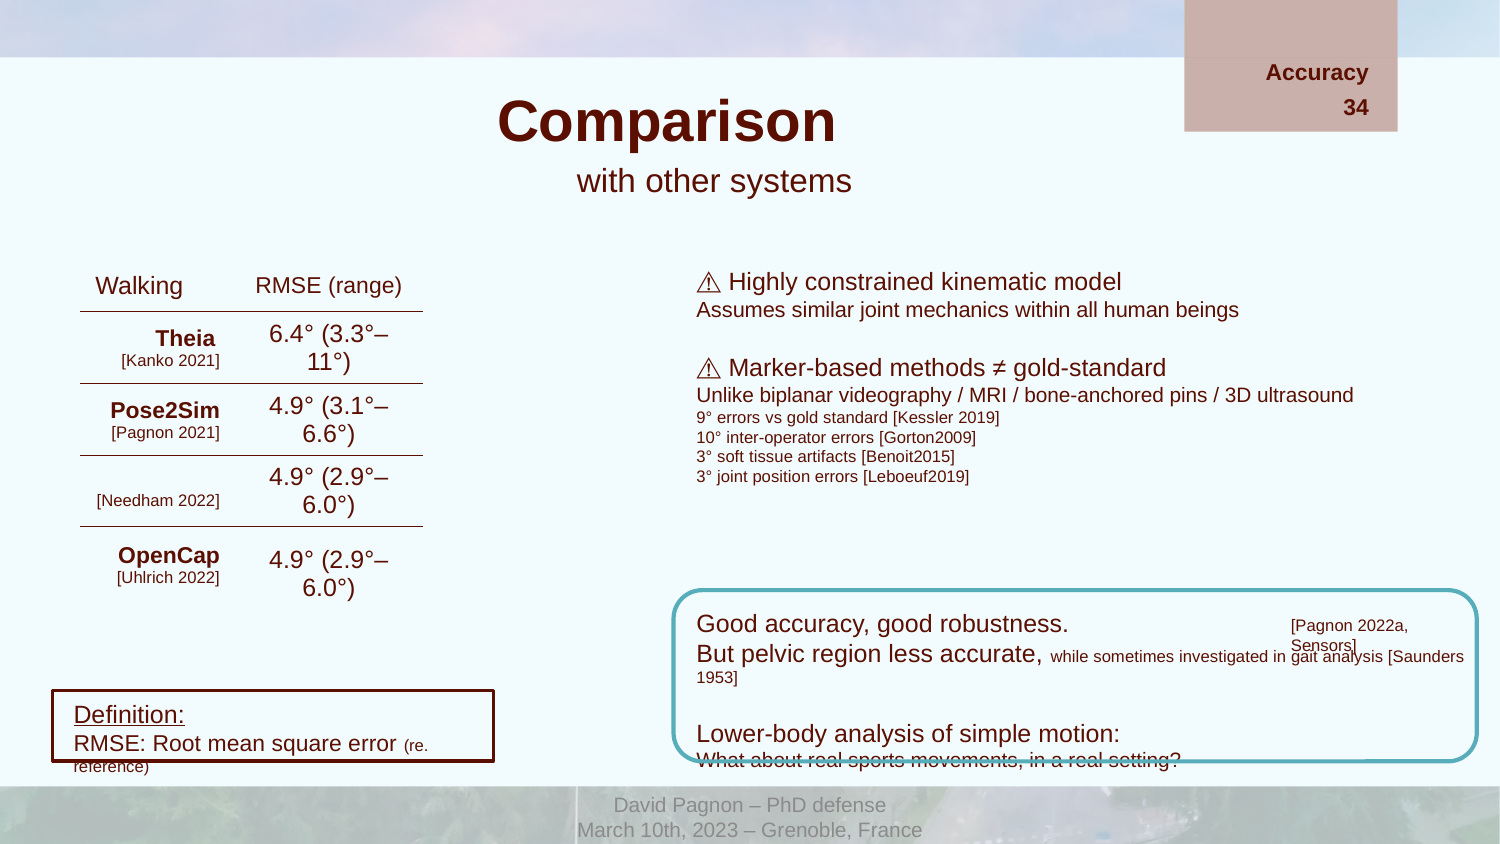

Accuracy

Comparison
with other systems
34
⚠ Highly constrained kinematic model
Assumes similar joint mechanics within all human beings

⚠ Marker-based methods ≠ gold-standard
Unlike biplanar videography / MRI / bone-anchored pins / 3D ultrasound
9° errors vs gold standard [Kessler 2019]
10° inter-operator errors [Gorton2009]
3° soft tissue artifacts [Benoit2015]
3° joint position errors [Leboeuf2019]

| Walking | RMSE (range) |
| --- | --- |
| Theia [Kanko 2021] | 6.4° (3.3°–11°) |
| Pose2Sim [Pagnon 2021] | 4.9° (3.1°–6.6°) |
| [Needham 2022] | 4.9° (2.9°–6.0°) |
| OpenCap [Uhlrich 2022] | 4.9° (2.9°–6.0°) |

Good accuracy, good robustness.
But pelvic region less accurate, while sometimes investigated in gait analysis [Saunders 1953]

Lower-body analysis of simple motion:
What about real sports movements, in a real setting?
[Pagnon 2022a, Sensors]
Definition:
RMSE: Root mean square error (re. reference)

| Walking | RMSE (range) | MAE (range) | Bias (range) |
| --- | --- | --- | --- |
| Theia [Kanko 2021] | 6.4° (3.3°–11°) | N/A | N/A |
| Pose2Sim [Pagnon 2021] | 4.9° (3.1°–6.6°) | 4.3° (2.9–6.1°) | 3.0° (1.9°–5.3°) |
| [Needham 2022] | 4.9° (2.9°–6.0°) | N/A | 4.2° (2.5°–5.1°) |
| OpenCap [Uhlrich 2022] | 4.9° (2.9°–6.0°) | 4.2° (2.5°–5.1°) | N/A |
✅First to come, user friendly, peer-reviewed
❌Commercial, black box, not flexible, results slightly off

✅Flexible, peer-reviewed
❌Virtual scene, few validating data

✅Multi-person, peer-reviewed, Kalman filter
❌Not released, simple triangulation, simpler kinematic model

 Estimates location of 43 markers from triangulated OpenPose keypoints
✅User friendly, less cameras needed, better for pelvic region, estimation of dynamics
❌Simpler kinematic model, model might not work as well on untrained activities
❌Not GDPR compliant, Not peer-reviewed (yet)